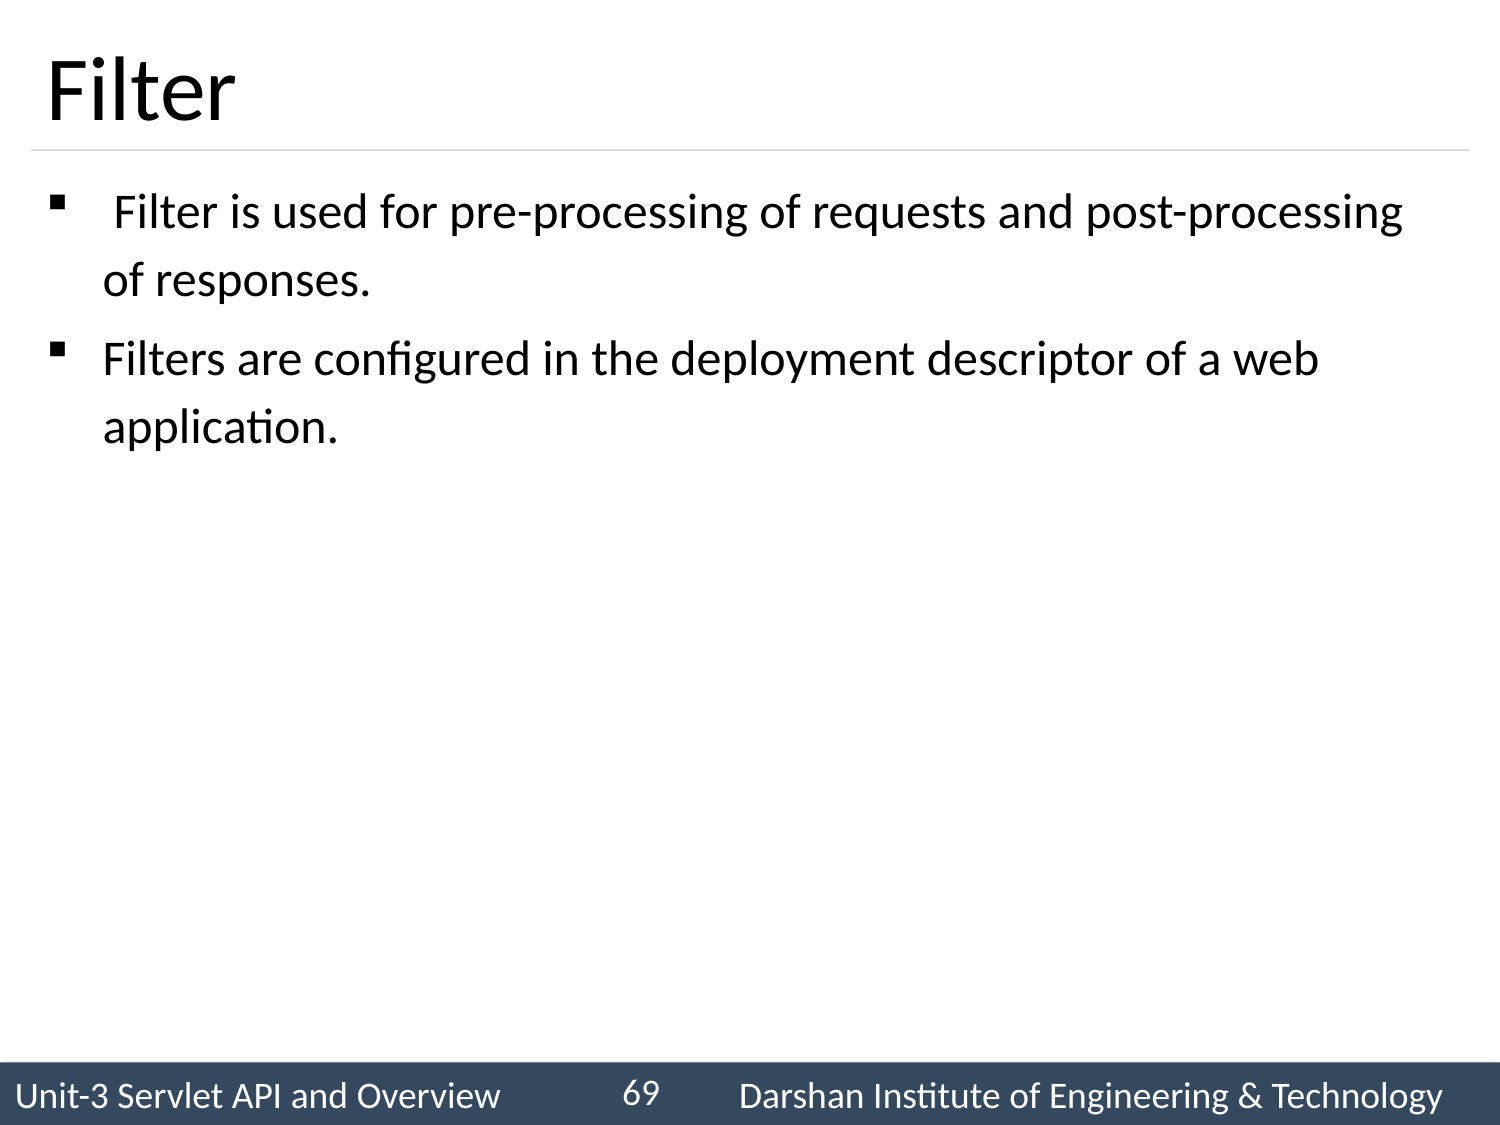

# Filter
 Filter is used for pre-processing of requests and post-processing of responses.
Filters are configured in the deployment descriptor of a web application.
69